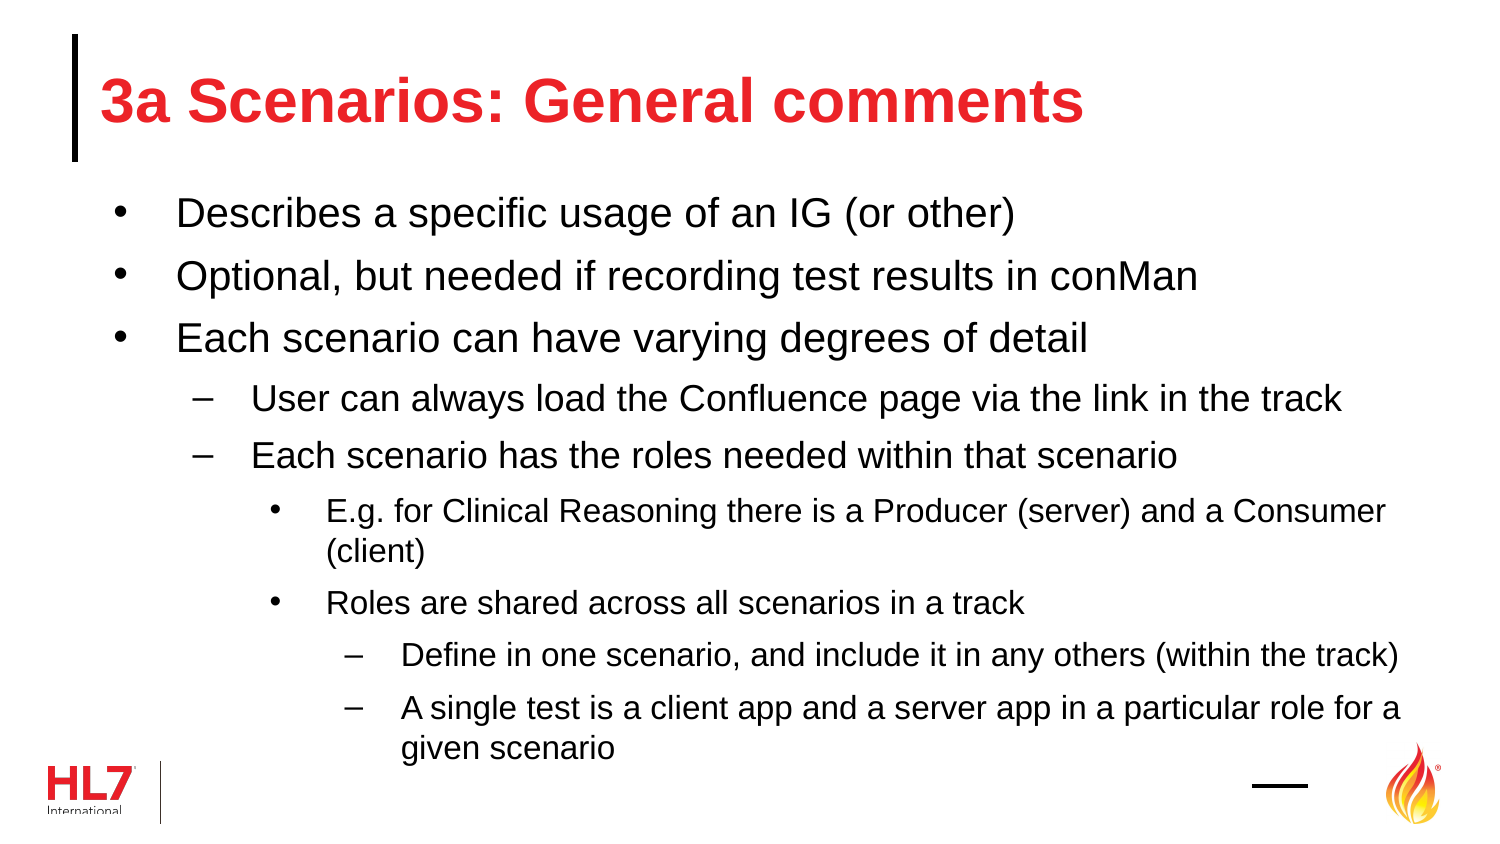

# 3a Scenarios: General comments
Describes a specific usage of an IG (or other)
Optional, but needed if recording test results in conMan
Each scenario can have varying degrees of detail
User can always load the Confluence page via the link in the track
Each scenario has the roles needed within that scenario
E.g. for Clinical Reasoning there is a Producer (server) and a Consumer (client)
Roles are shared across all scenarios in a track
Define in one scenario, and include it in any others (within the track)
A single test is a client app and a server app in a particular role for a given scenario